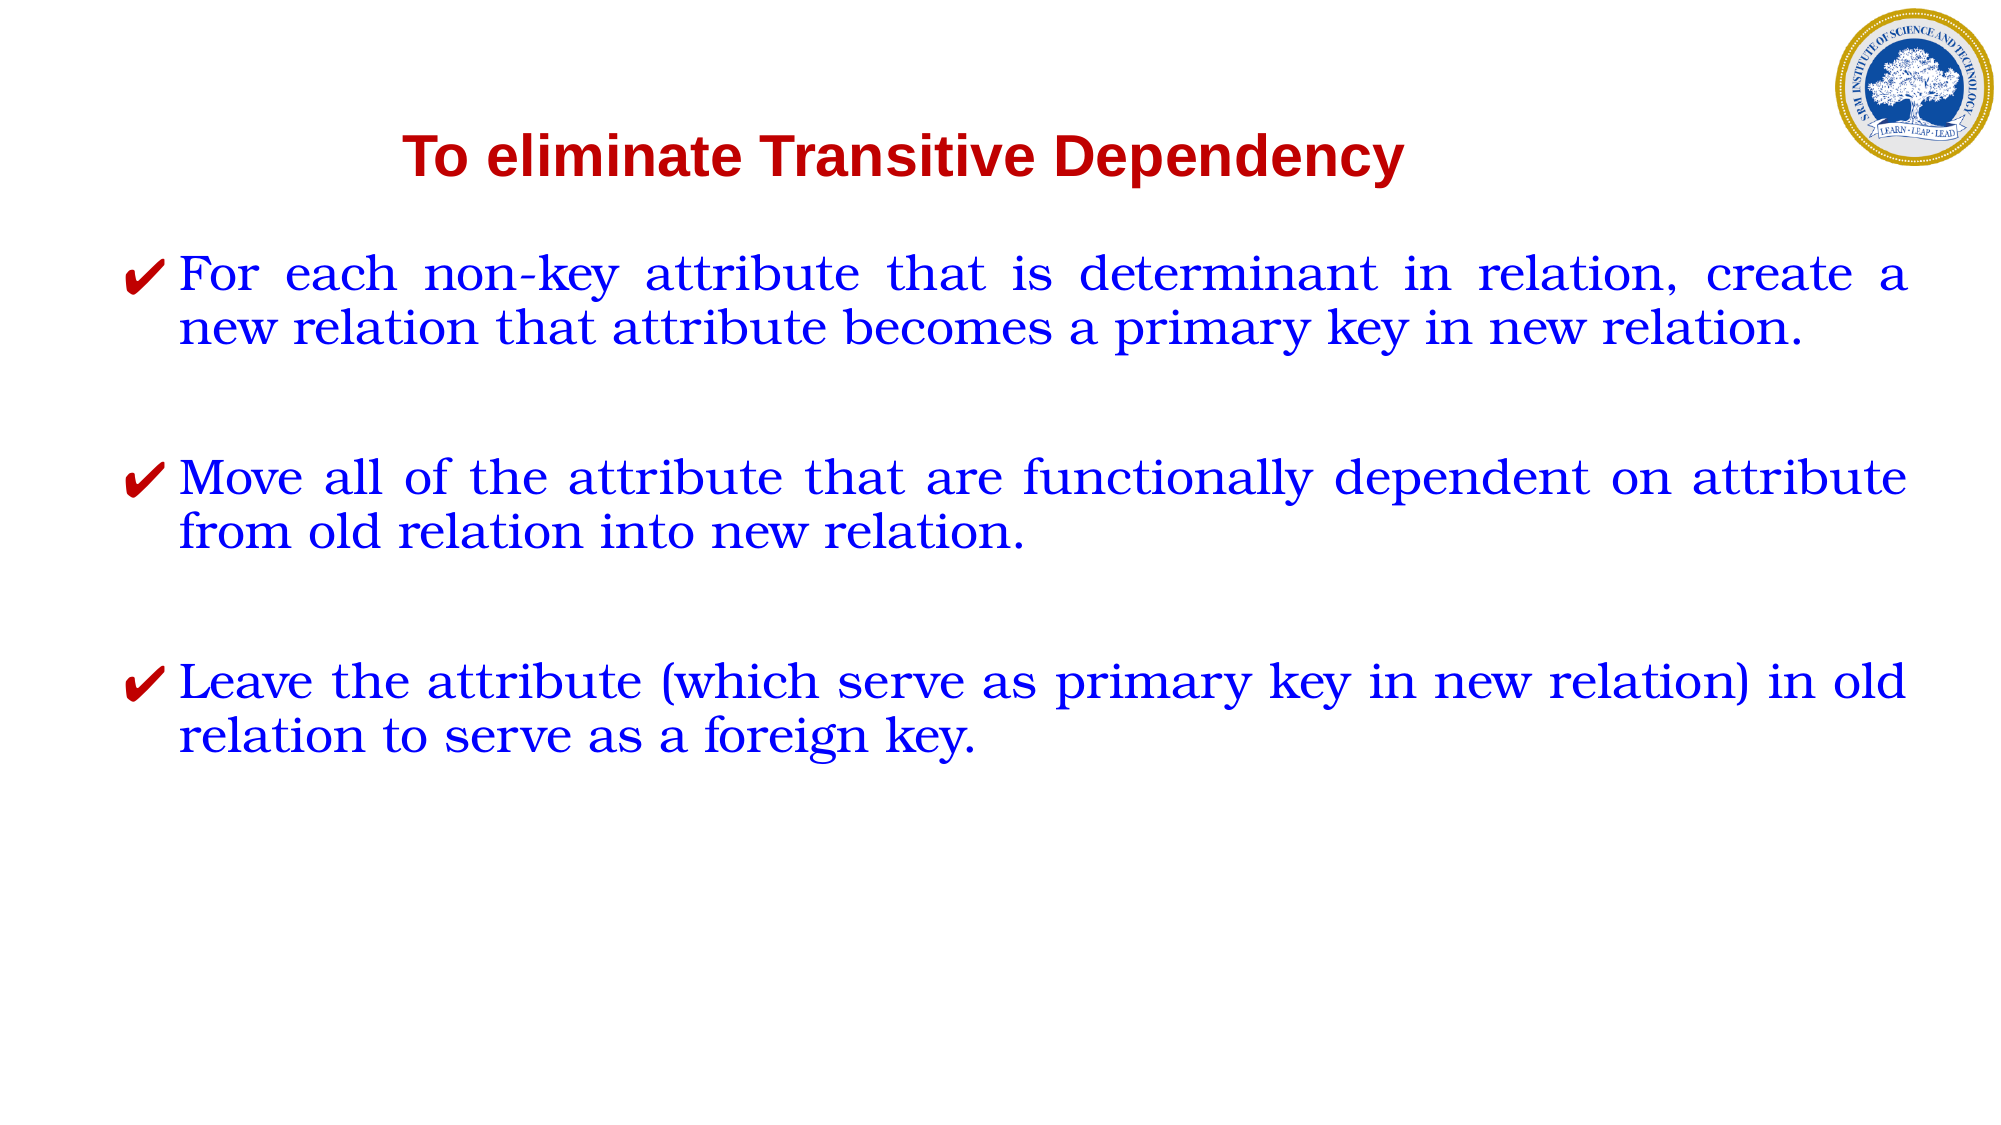

To eliminate Transitive Dependency
For each non-key attribute that is determinant in relation, create a new relation that attribute becomes a primary key in new relation.

Move all of the attribute that are functionally dependent on attribute from old relation into new relation.

Leave the attribute (which serve as primary key in new relation) in old relation to serve as a foreign key.